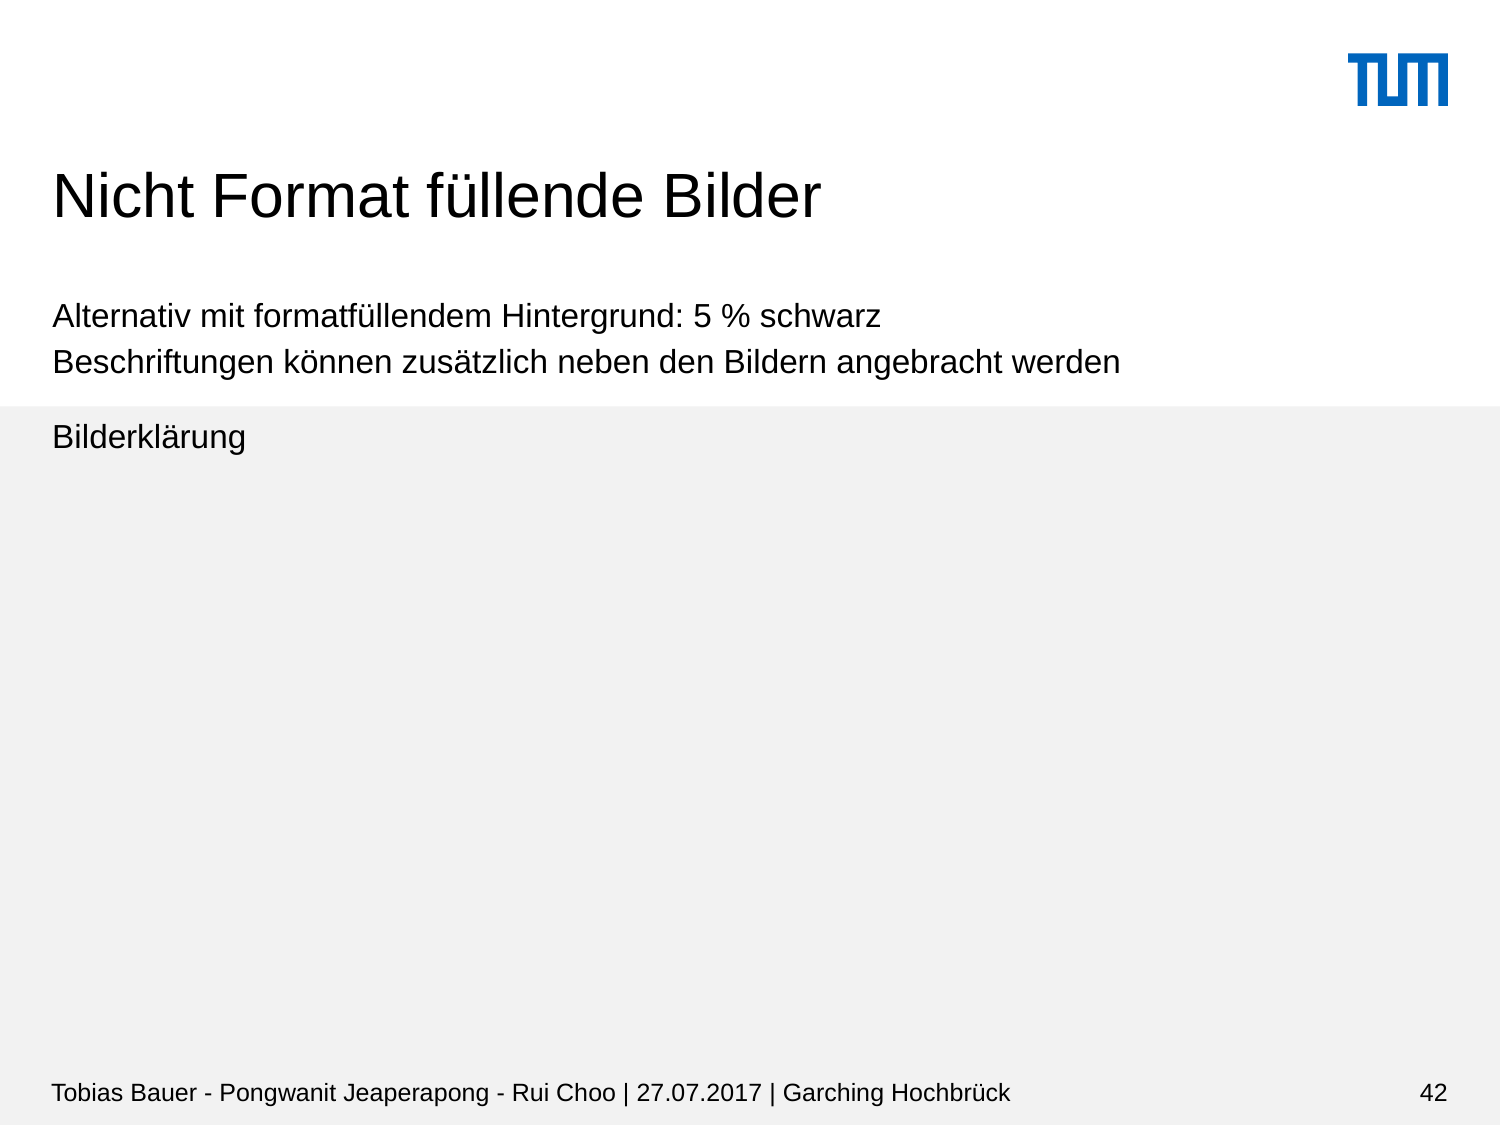

# Nicht Format füllende Bilder
Alternativ mit formatfüllendem Hintergrund: 5 % schwarz
Beschriftungen können zusätzlich neben den Bildern angebracht werden
Bilderklärung

Tobias Bauer - Pongwanit Jeaperapong - Rui Choo | 27.07.2017 | Garching Hochbrück
42